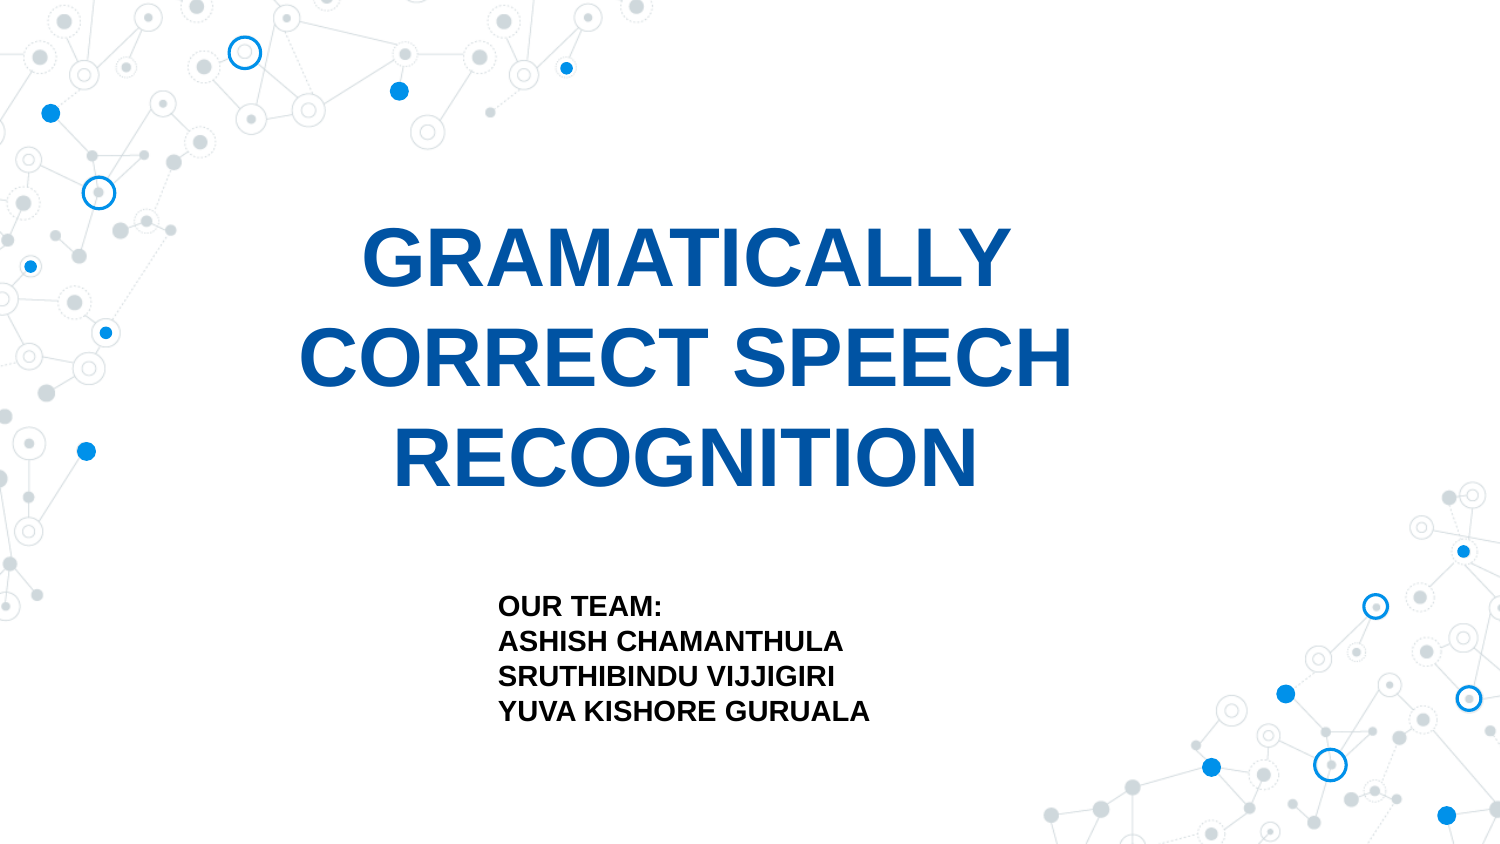

# GRAMATICALLY CORRECT SPEECH RECOGNITION
OUR TEAM:
ASHISH CHAMANTHULA
SRUTHIBINDU VIJJIGIRI
YUVA KISHORE GURUALA